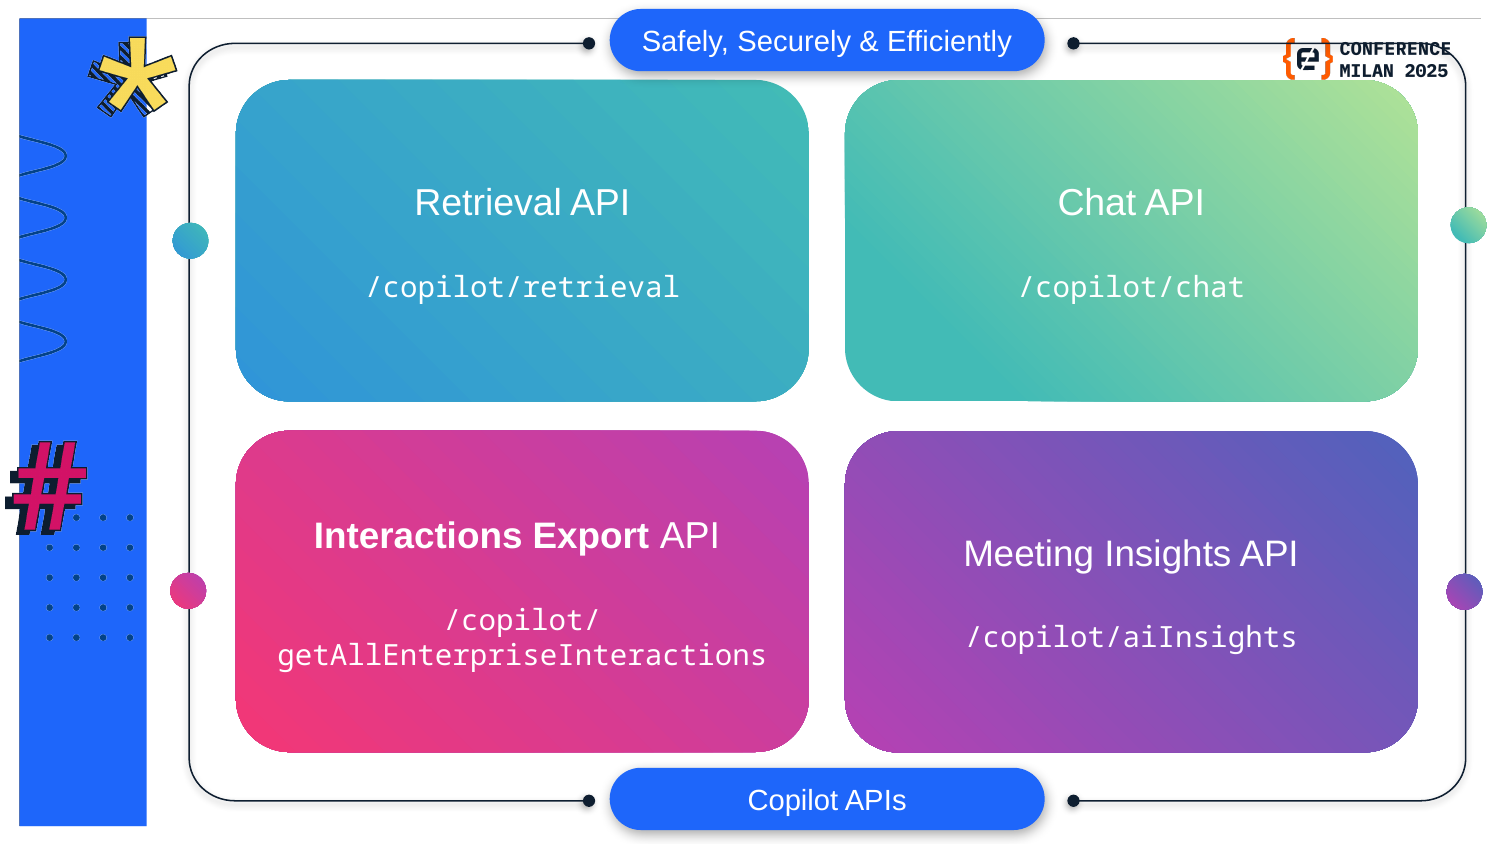

# Copilot APIs
Safely, Securely & Efficiently

Retrieval API

/copilot/retrieval
Chat API

/copilot/chat

Interactions Export API

/copilot/getAllEnterpriseInteractions
Meeting Insights API

/copilot/aiInsights

Copilot APIs